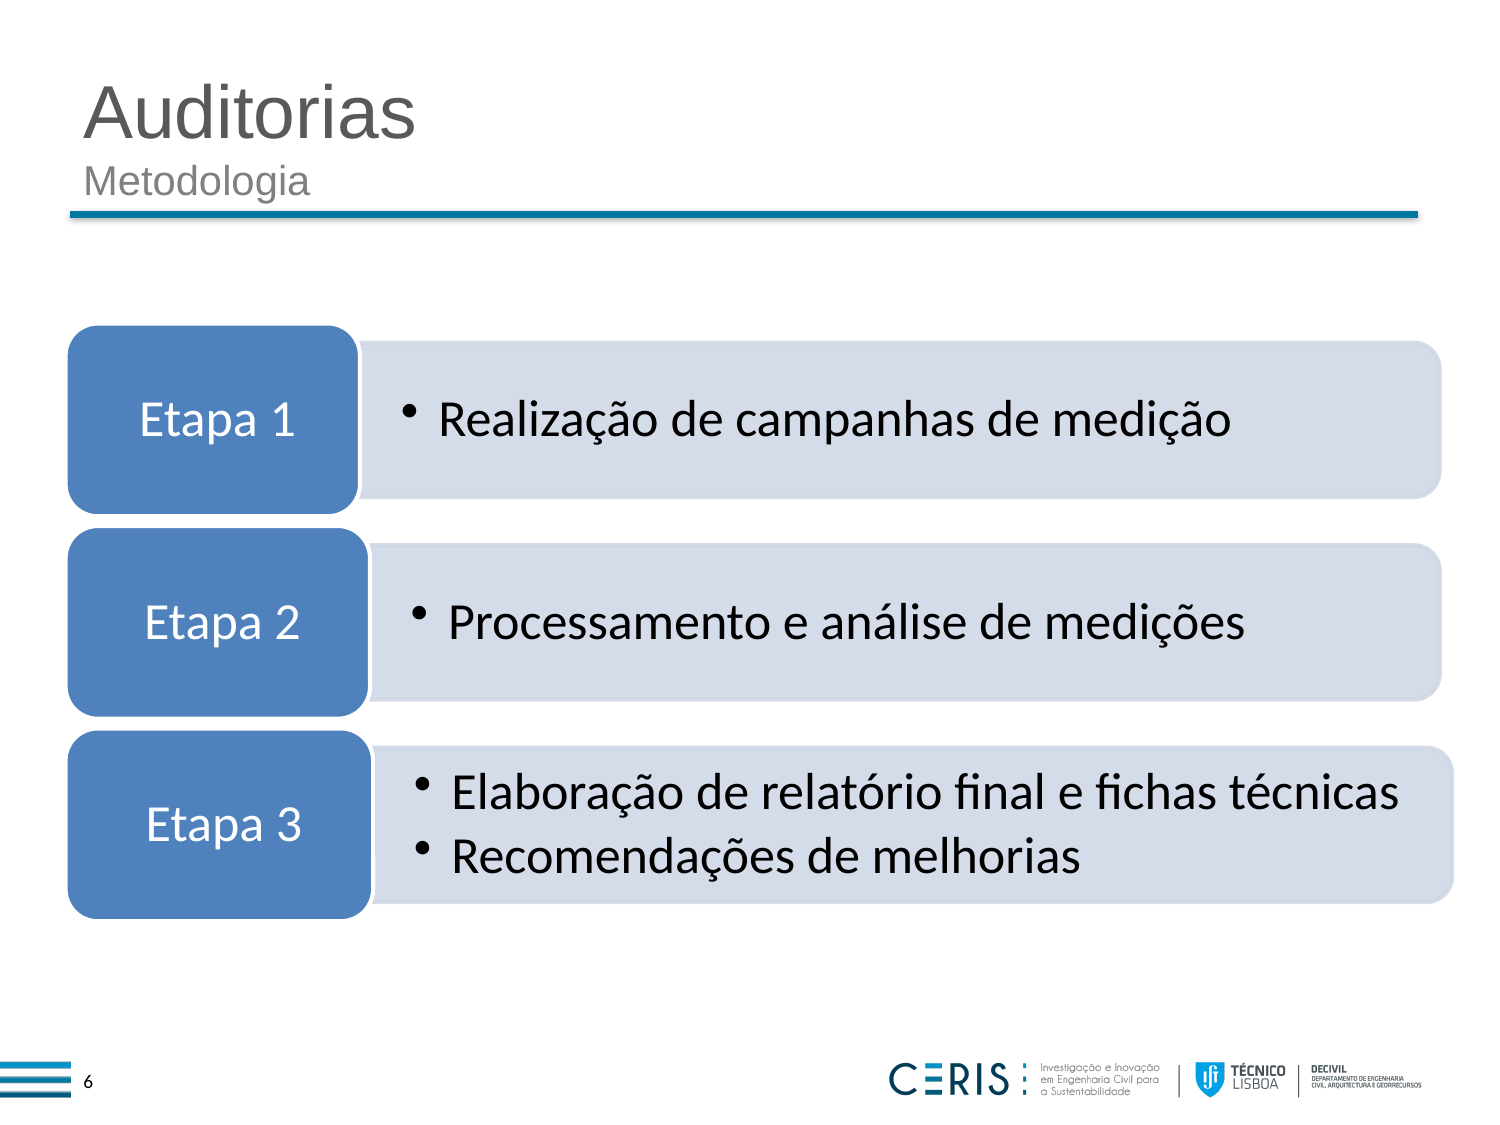

# Auditorias
Metodologia
Realização de campanhas de medição
Etapa 1
Processamento e análise de medições
Etapa 2
Elaboração de relatório final e fichas técnicas
Recomendações de melhorias
Etapa 3